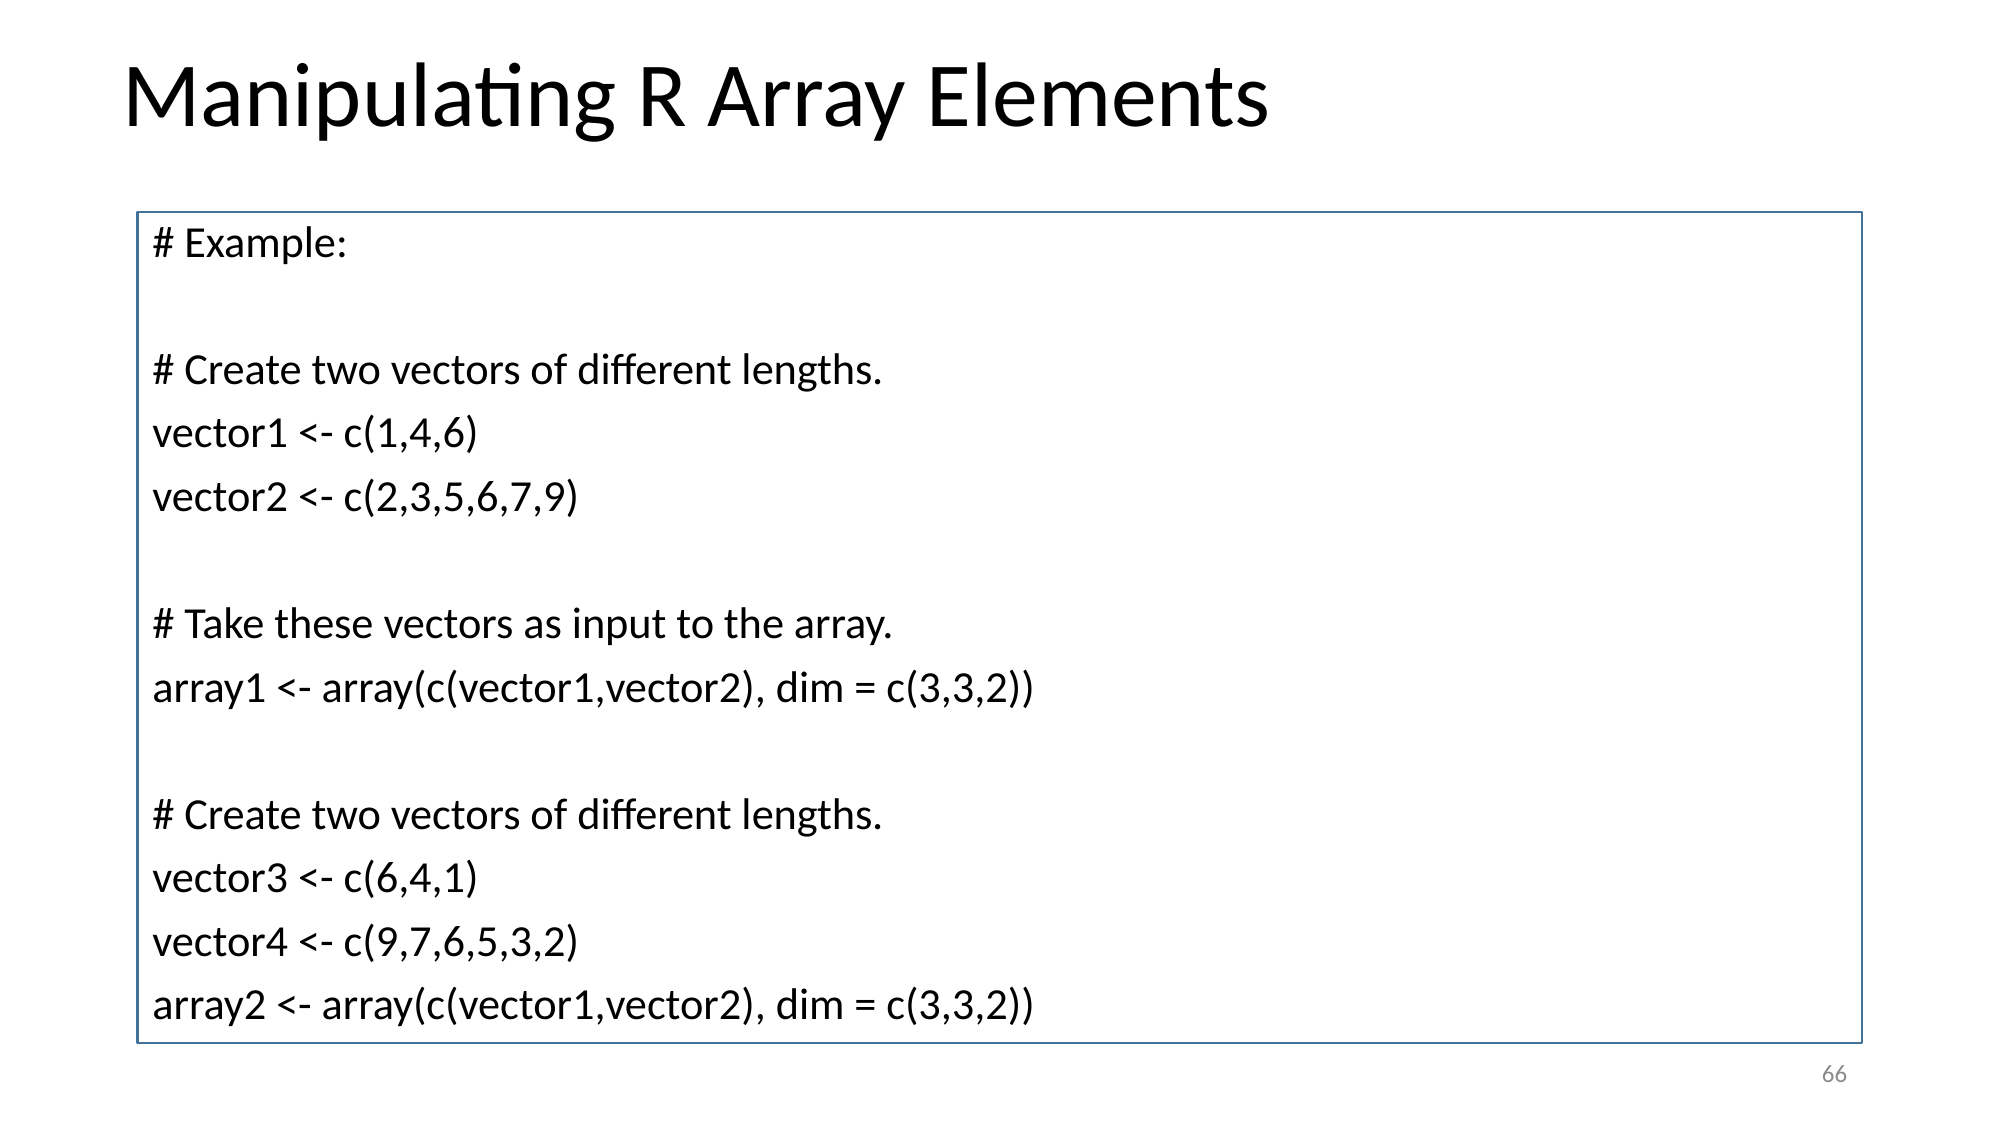

# Manipulating R Array Elements
# Example:

# Create two vectors of different lengths.
vector1 <- c(1,4,6)
vector2 <- c(2,3,5,6,7,9)

# Take these vectors as input to the array.
array1 <- array(c(vector1,vector2), dim = c(3,3,2))

# Create two vectors of different lengths.
vector3 <- c(6,4,1)
vector4 <- c(9,7,6,5,3,2)
array2 <- array(c(vector1,vector2), dim = c(3,3,2))
66